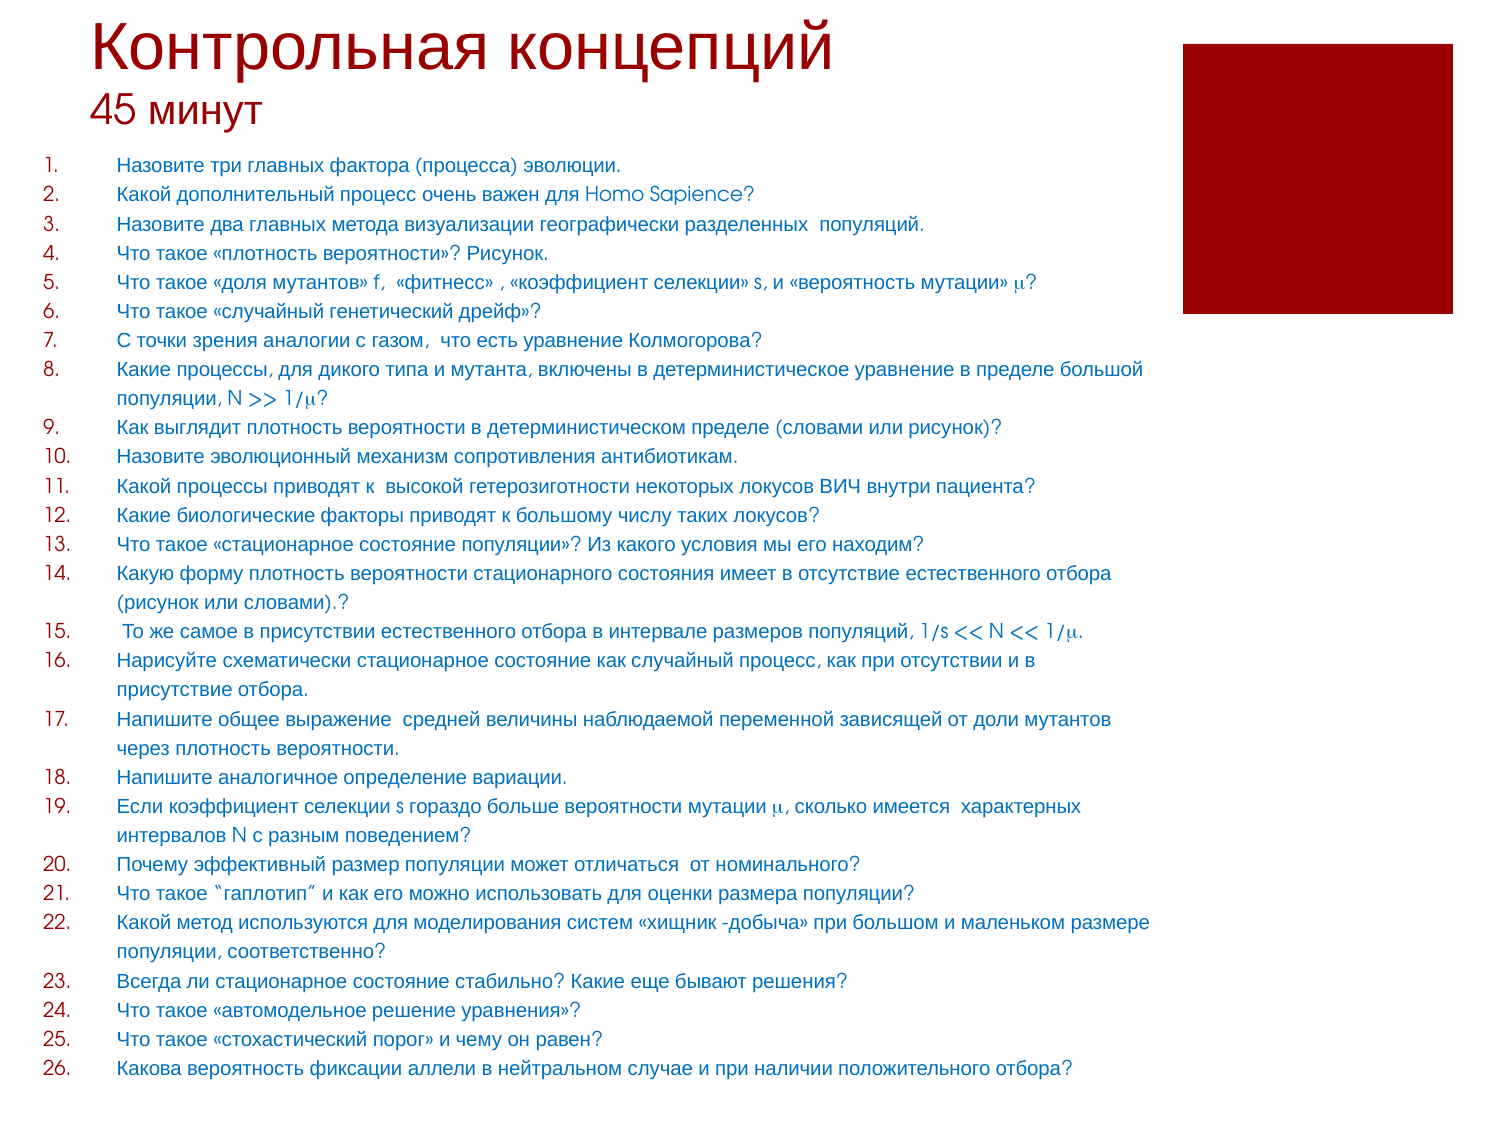

# Контрольная концепций 45 минут
Назовите три главных фактора (процесса) эволюции.
Какой дополнительный процесс очень важен для Homo Sapience?
Назовите два главных метода визуализации географически разделенных  популяций.
Что такое «плотность вероятности»? Рисунок.
Что такое «доля мутантов» f,  «фитнесс» , «коэффициент селекции» s, и «вероятность мутации» μ?
Что такое «случайный генетический дрейф»?
С точки зрения аналогии с газом,  что есть уравнение Колмогорова?
Какие процессы, для дикого типа и мутанта, включены в детерминистическое уравнение в пределе большой популяции, N >> 1/μ?
Как выглядит плотность вероятности в детерминистическом пределе (словами или рисунок)?
Назовите эволюционный механизм сопротивления антибиотикам.
Какой процессы приводят к  высокой гетерозиготности некоторых локусов ВИЧ внутри пациента?
Какие биологические факторы приводят к большому числу таких локусов?
Что такое «стационарное состояние популяции»? Из какого условия мы его находим?
Какую форму плотность вероятности стационарного состояния имеет в отсутствие естественного отбора (рисунок или словами).?
 То же самое в присутствии естественного отбора в интервале размеров популяций, 1/s << N << 1/μ.
Нарисуйте схематически стационарное состояние как случайный процесс, как при отсутствии и в присутствие отбора.
Напишите общее выражение  средней величины наблюдаемой переменной зависящей от доли мутантов через плотность вероятности.
Напишите аналогичное определение вариации.
Если коэффициент селекции s гораздо больше вероятности мутации μ, сколько имеется  характерных интервалов N с разным поведением?
Почему эффективный размер популяции может отличаться  от номинального?
Что такое “гаплотип” и как его можно использовать для оценки размера популяции?
Какой метод используются для моделирования систем «хищник -добыча» при большом и маленьком размере популяции, соответственно?
Всегда ли стационарное состояние стабильно? Какие еще бывают решения?
Что такое «автомодельное решение уравнения»?
Что такое «стохастический порог» и чему он равен?
Какова вероятность фиксации аллели в нейтральном случае и при наличии положительного отбора?